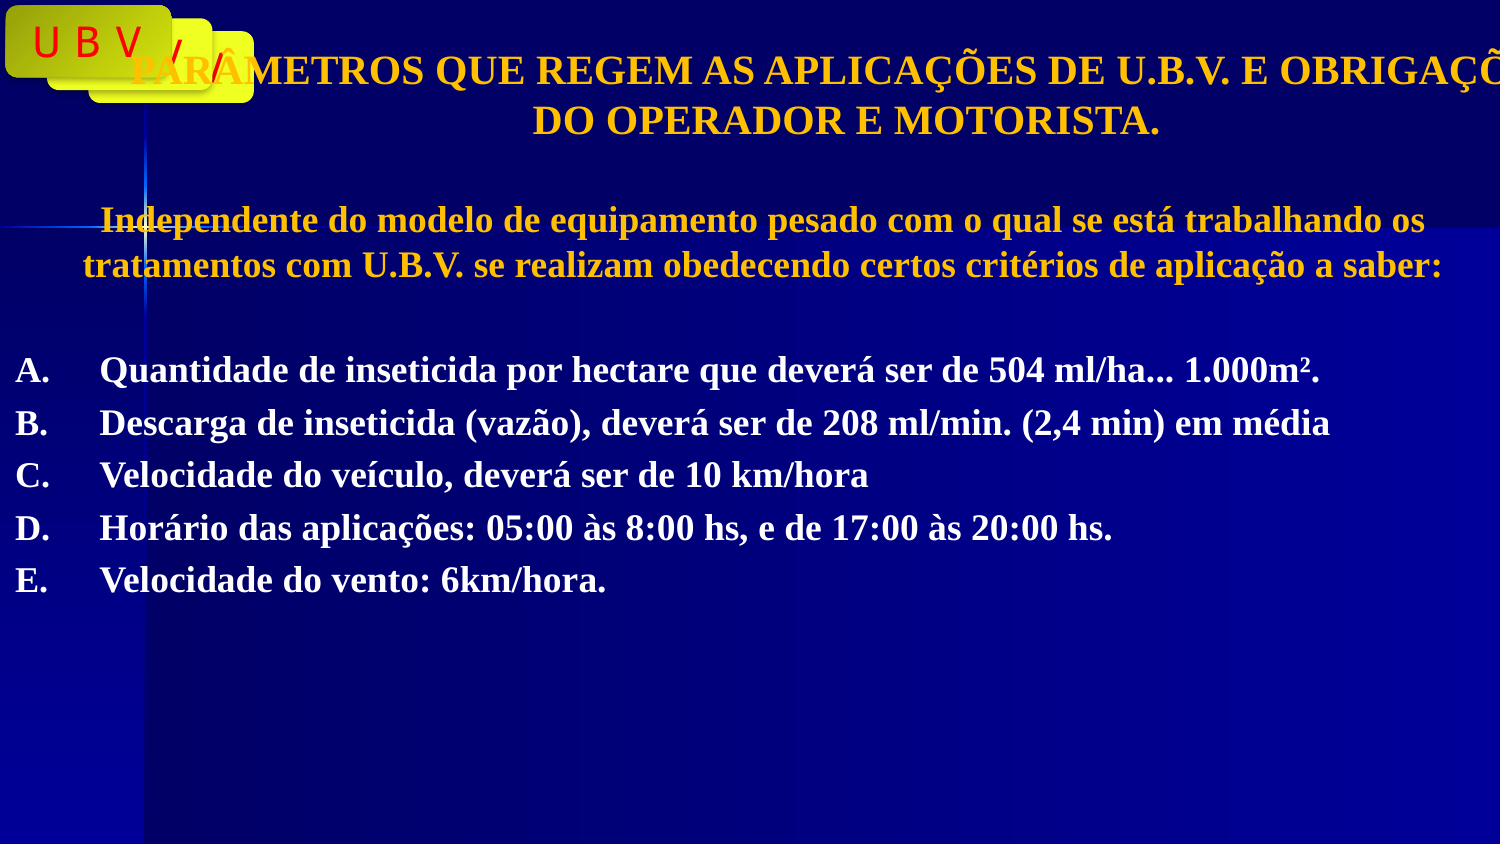

U B V
U B V
U B V
# PARÂMETROS QUE REGEM AS APLICAÇÕES DE U.B.V. E OBRIGAÇÕES DO OPERADOR E MOTORISTA.
Independente do modelo de equipamento pesado com o qual se está trabalhando os tratamentos com U.B.V. se realizam obedecendo certos critérios de aplicação a saber:

Quantidade de inseticida por hectare que deverá ser de 504 ml/ha... 1.000m².
Descarga de inseticida (vazão), deverá ser de 208 ml/min. (2,4 min) em média
Velocidade do veículo, deverá ser de 10 km/hora
Horário das aplicações: 05:00 às 8:00 hs, e de 17:00 às 20:00 hs.
Velocidade do vento: 6km/hora.